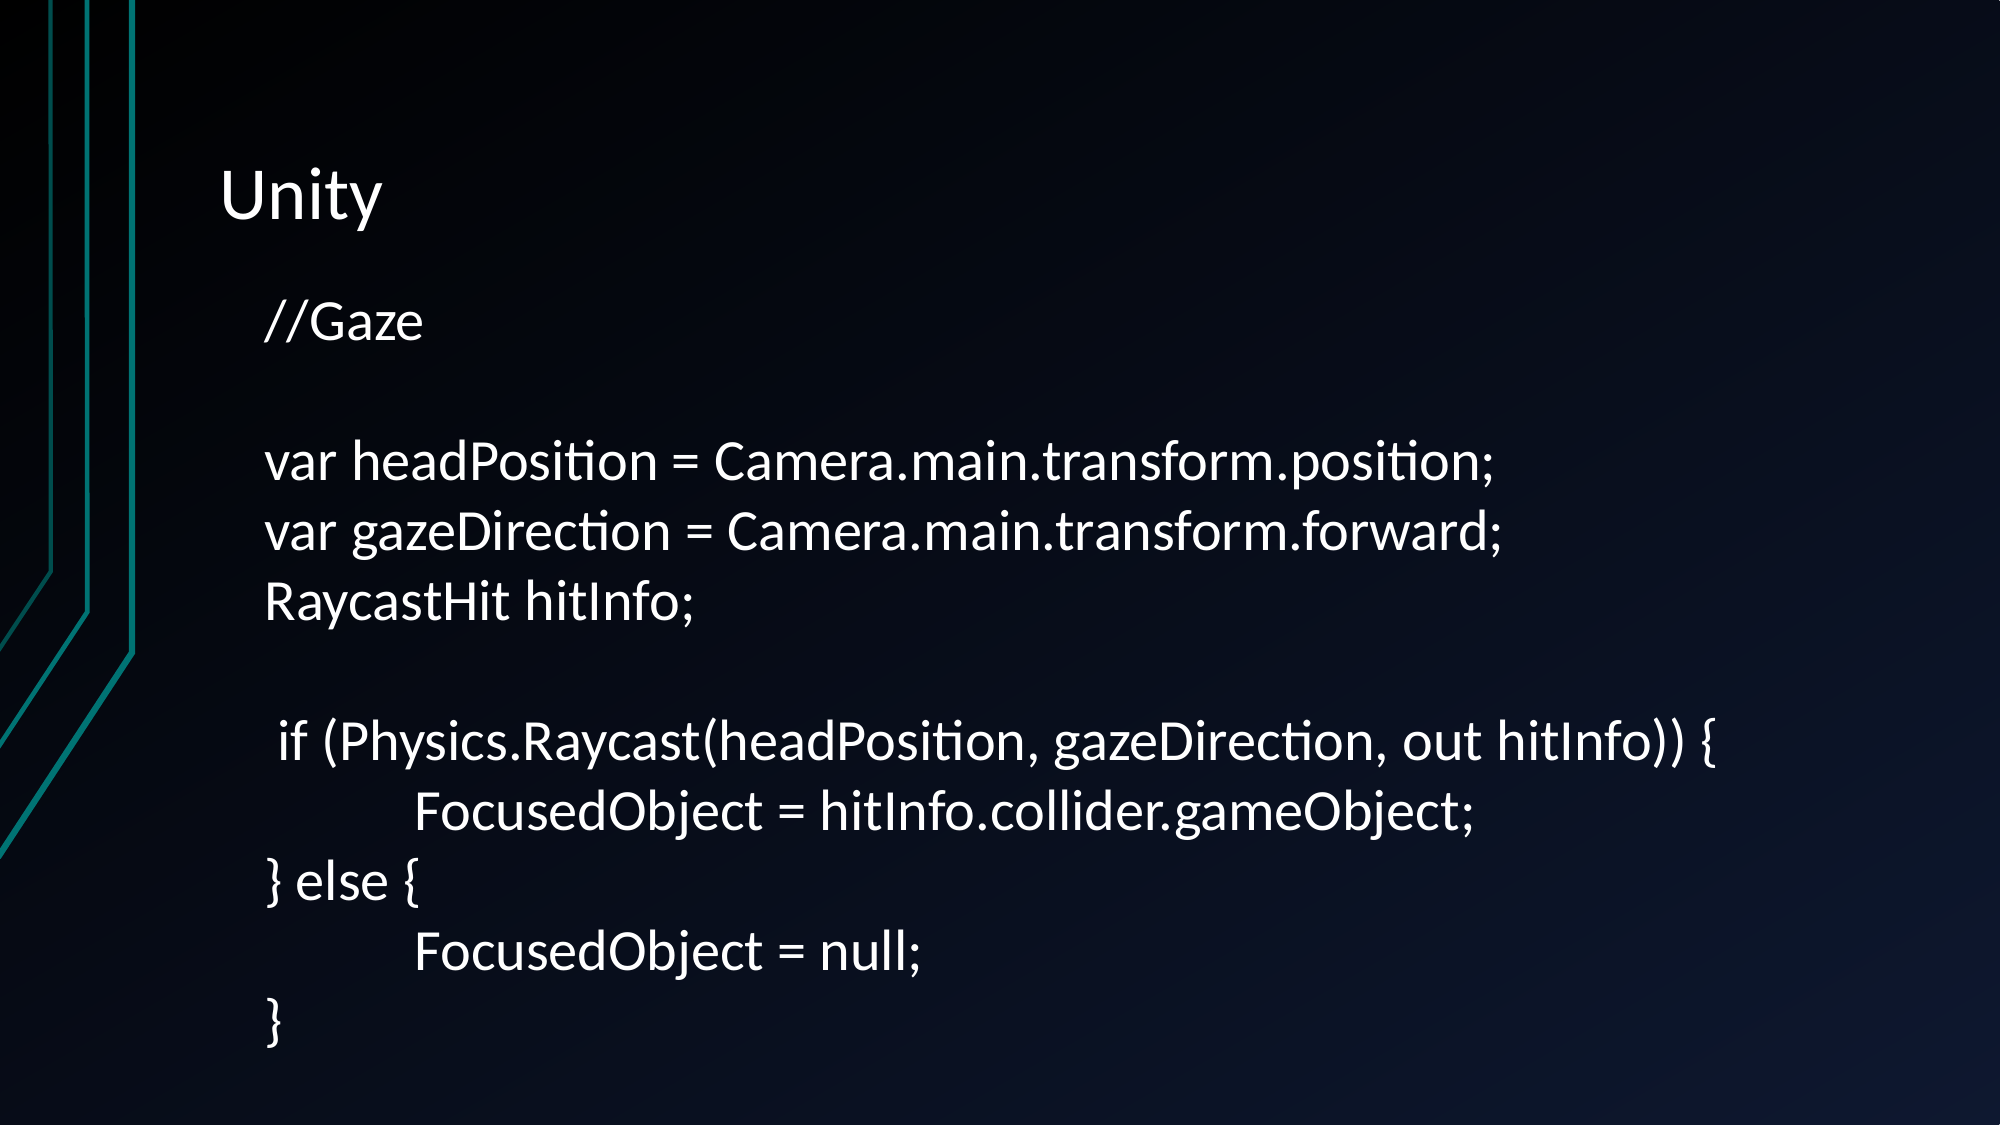

# Unity
//Gaze

var headPosition = Camera.main.transform.position;
var gazeDirection = Camera.main.transform.forward;
RaycastHit hitInfo;

 if (Physics.Raycast(headPosition, gazeDirection, out hitInfo)) {
	FocusedObject = hitInfo.collider.gameObject;
} else {
	FocusedObject = null;
}